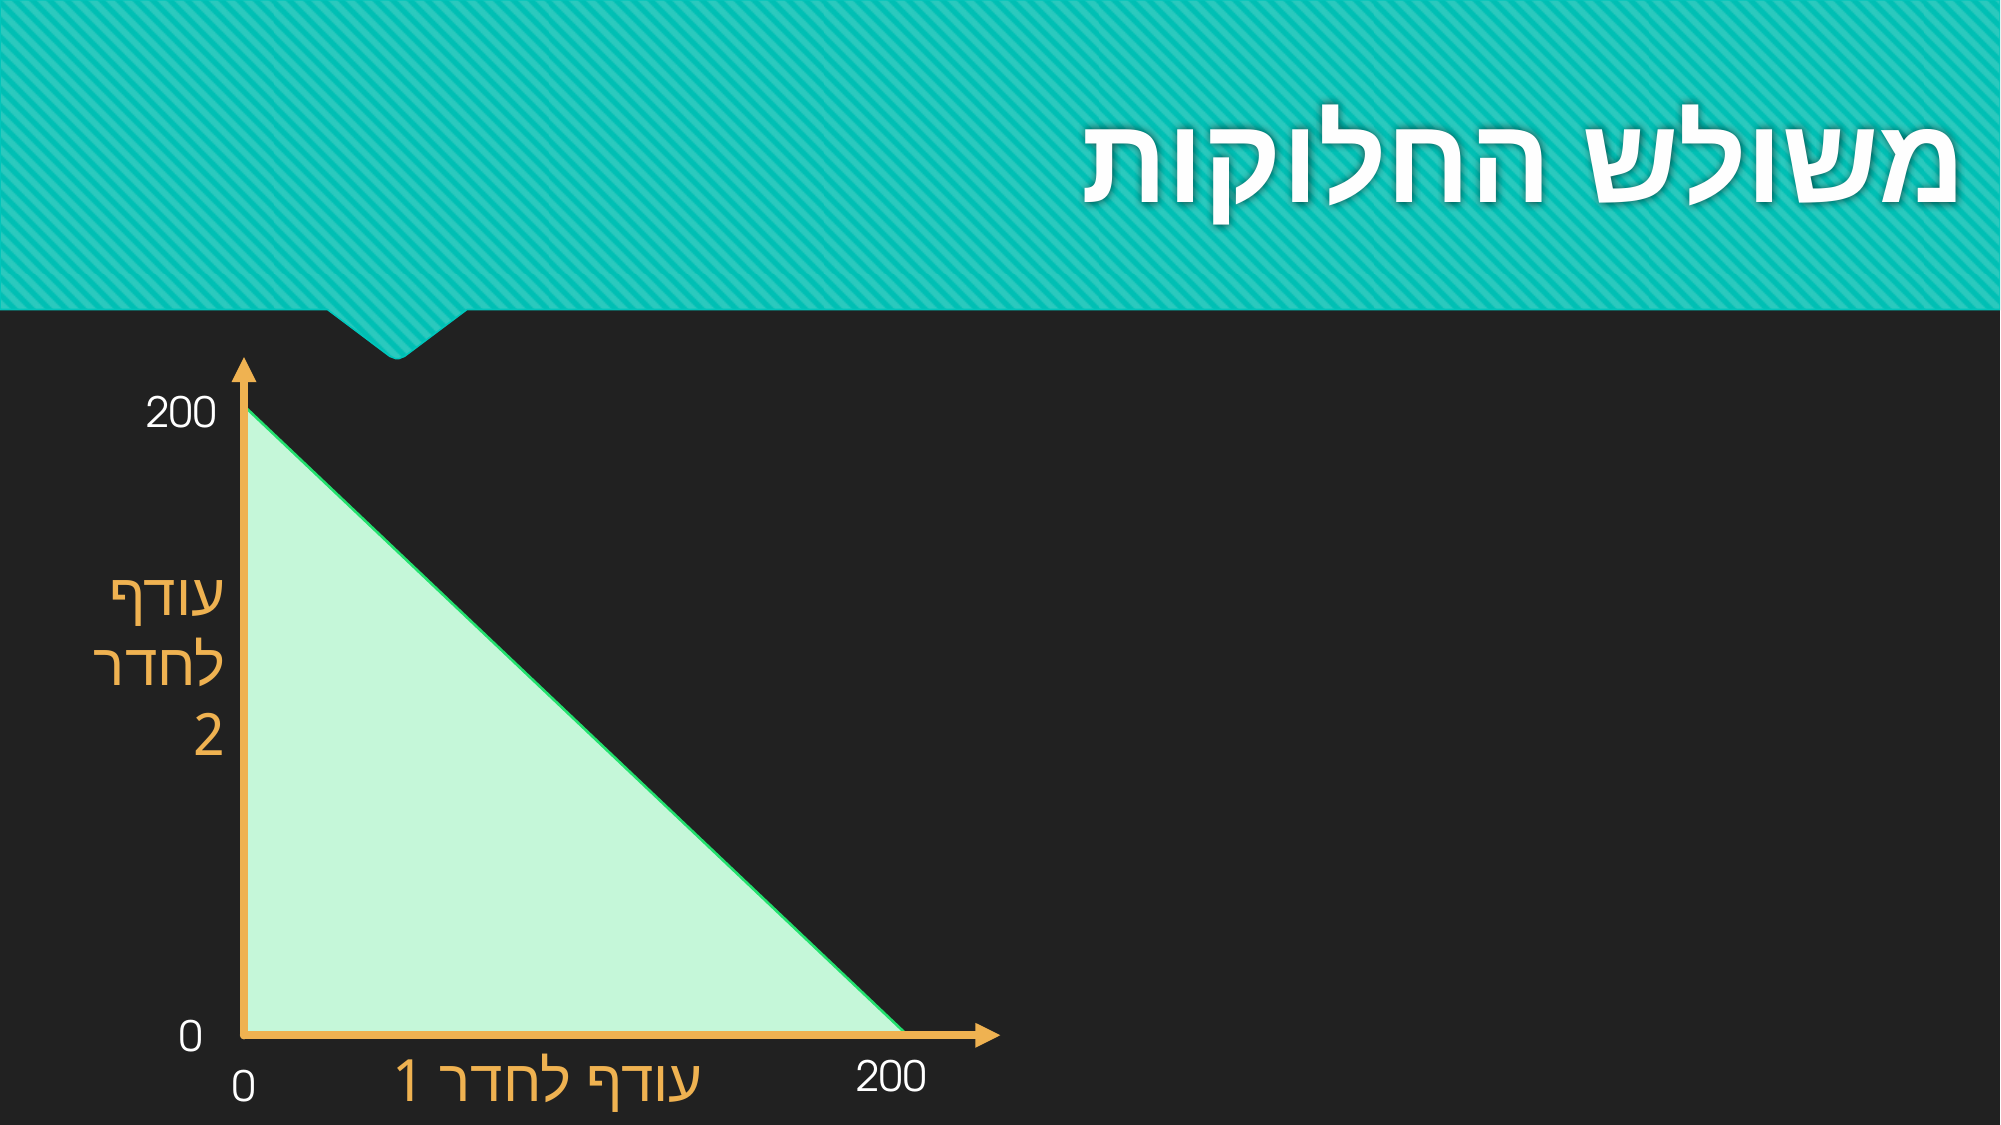

# משולש החלוקות
200

עודף
לחדר
2
0
עודף לחדר 1
200
0